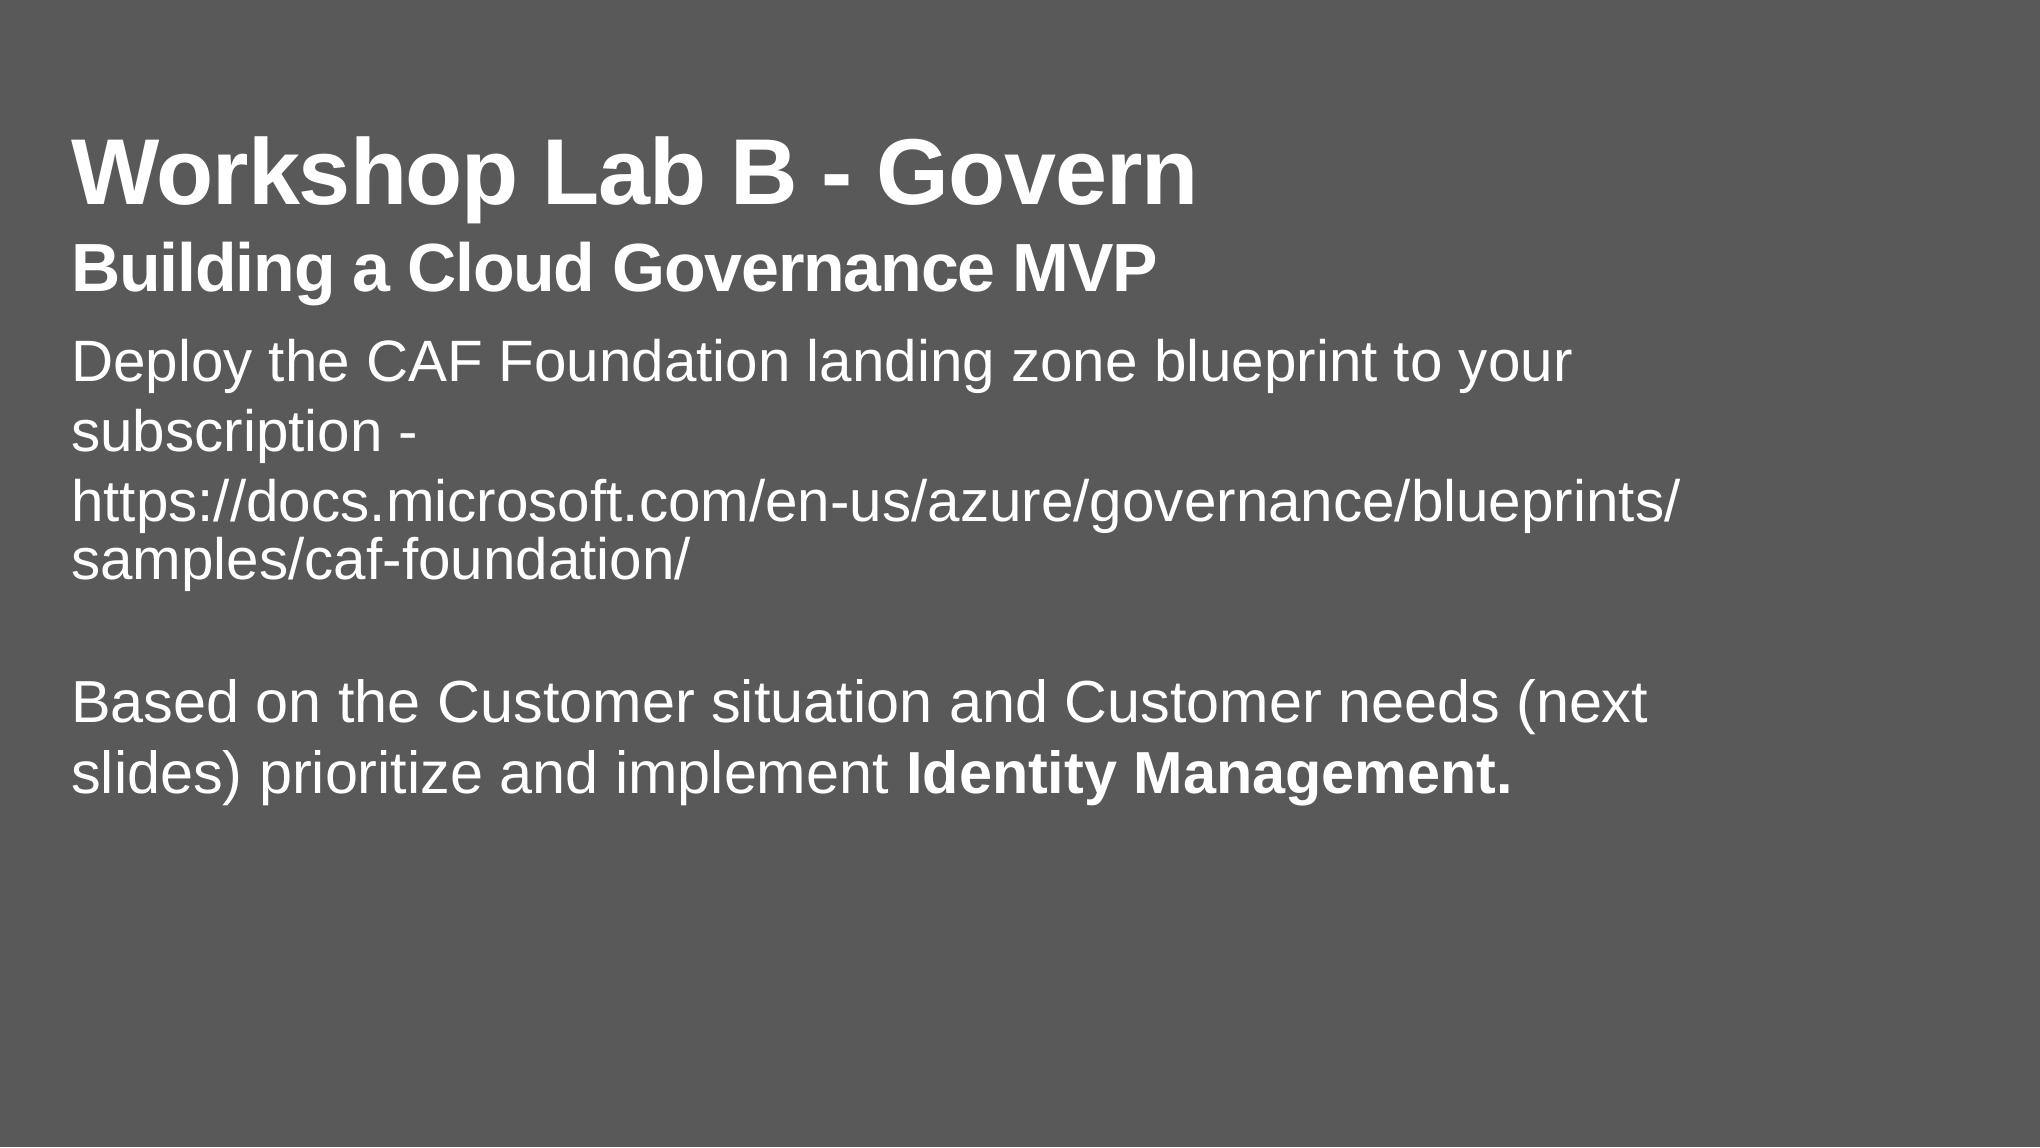

# Workshop Lab B - Govern Building a Cloud Governance MVP
Deploy the CAF Foundation landing zone blueprint to your subscription - https://docs.microsoft.com/en-us/azure/governance/blueprints/samples/caf-foundation/

Based on the Customer situation and Customer needs (next slides) prioritize and implement Identity Management.